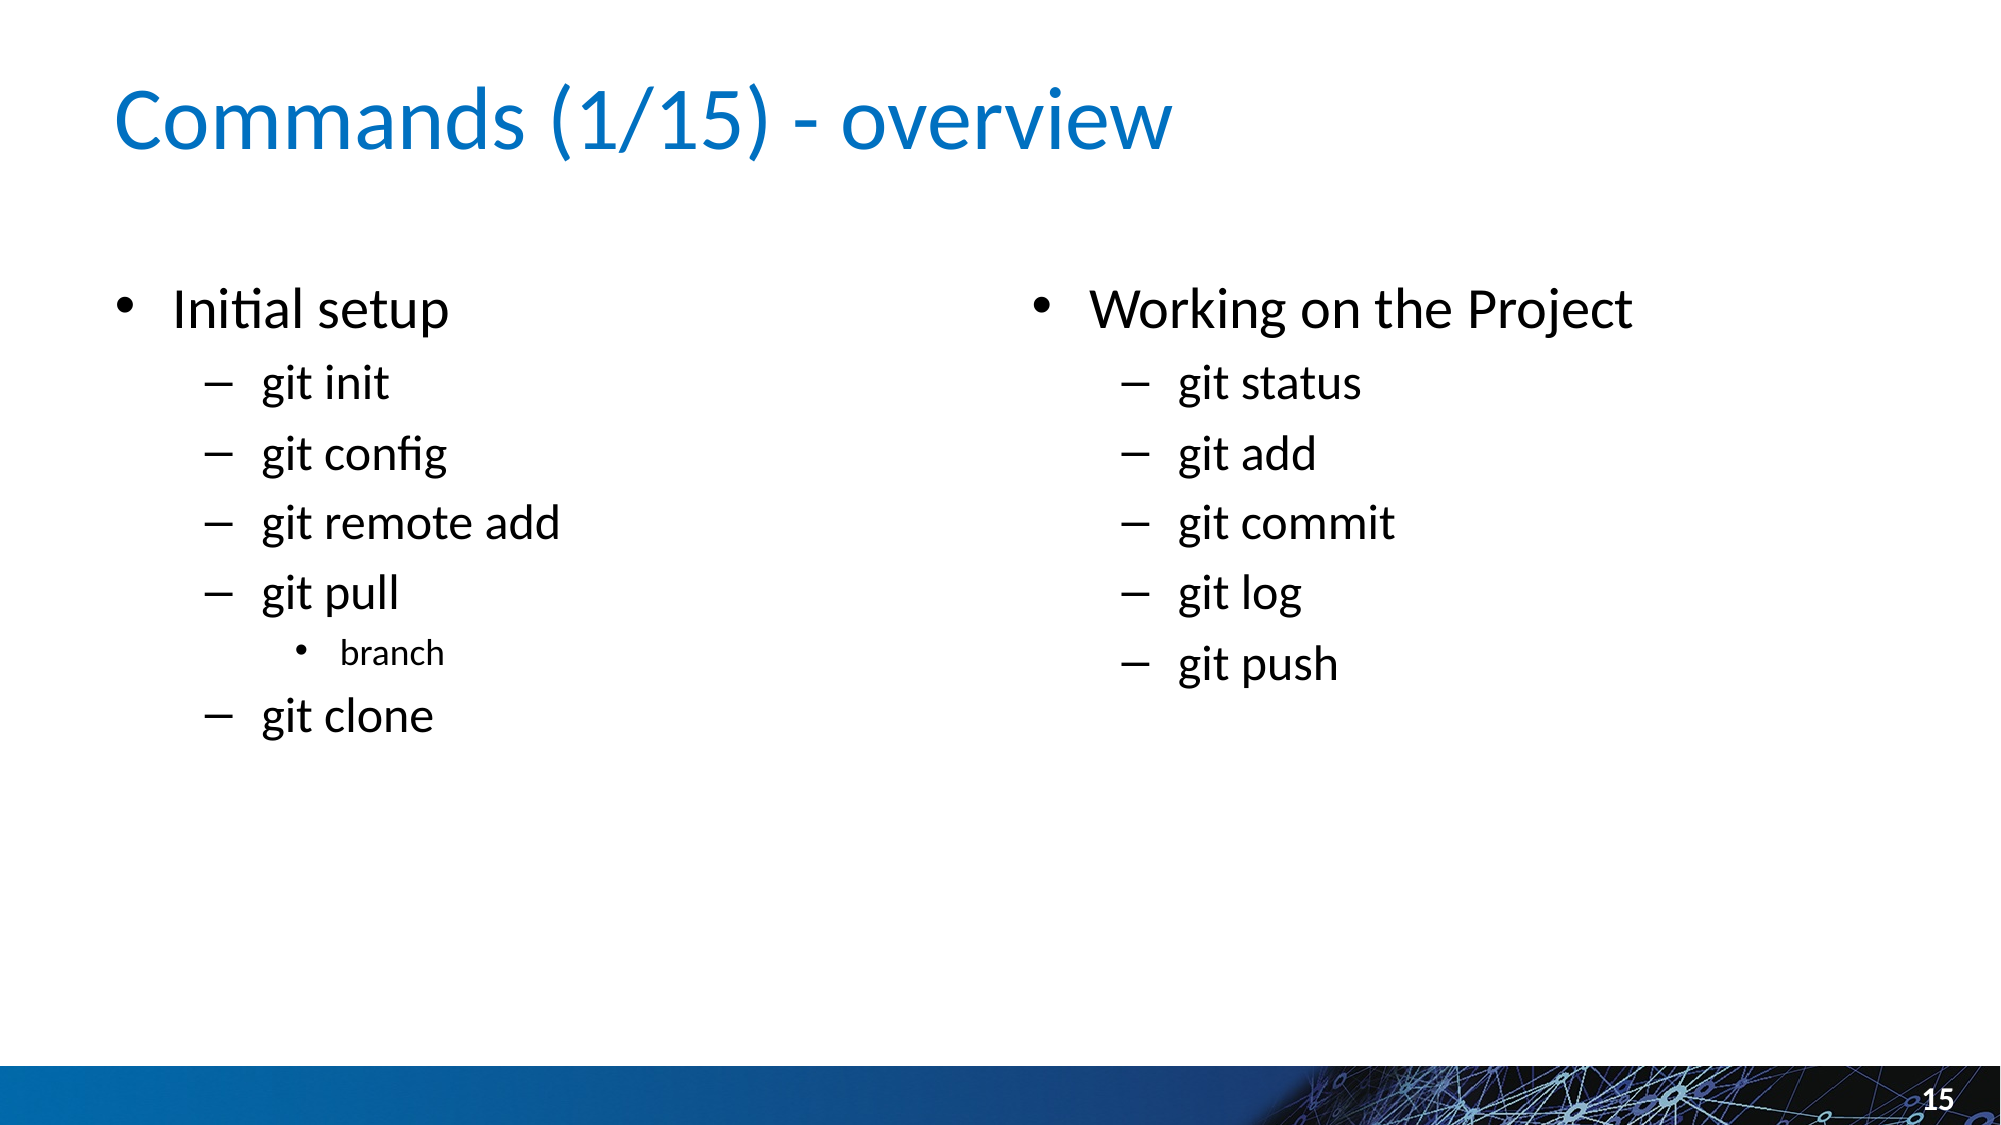

# Commands (1/15) - overview
Initial setup
git init
git config
git remote add
git pull
branch
git clone

Working on the Project
git status
git add
git commit
git log
git push

15